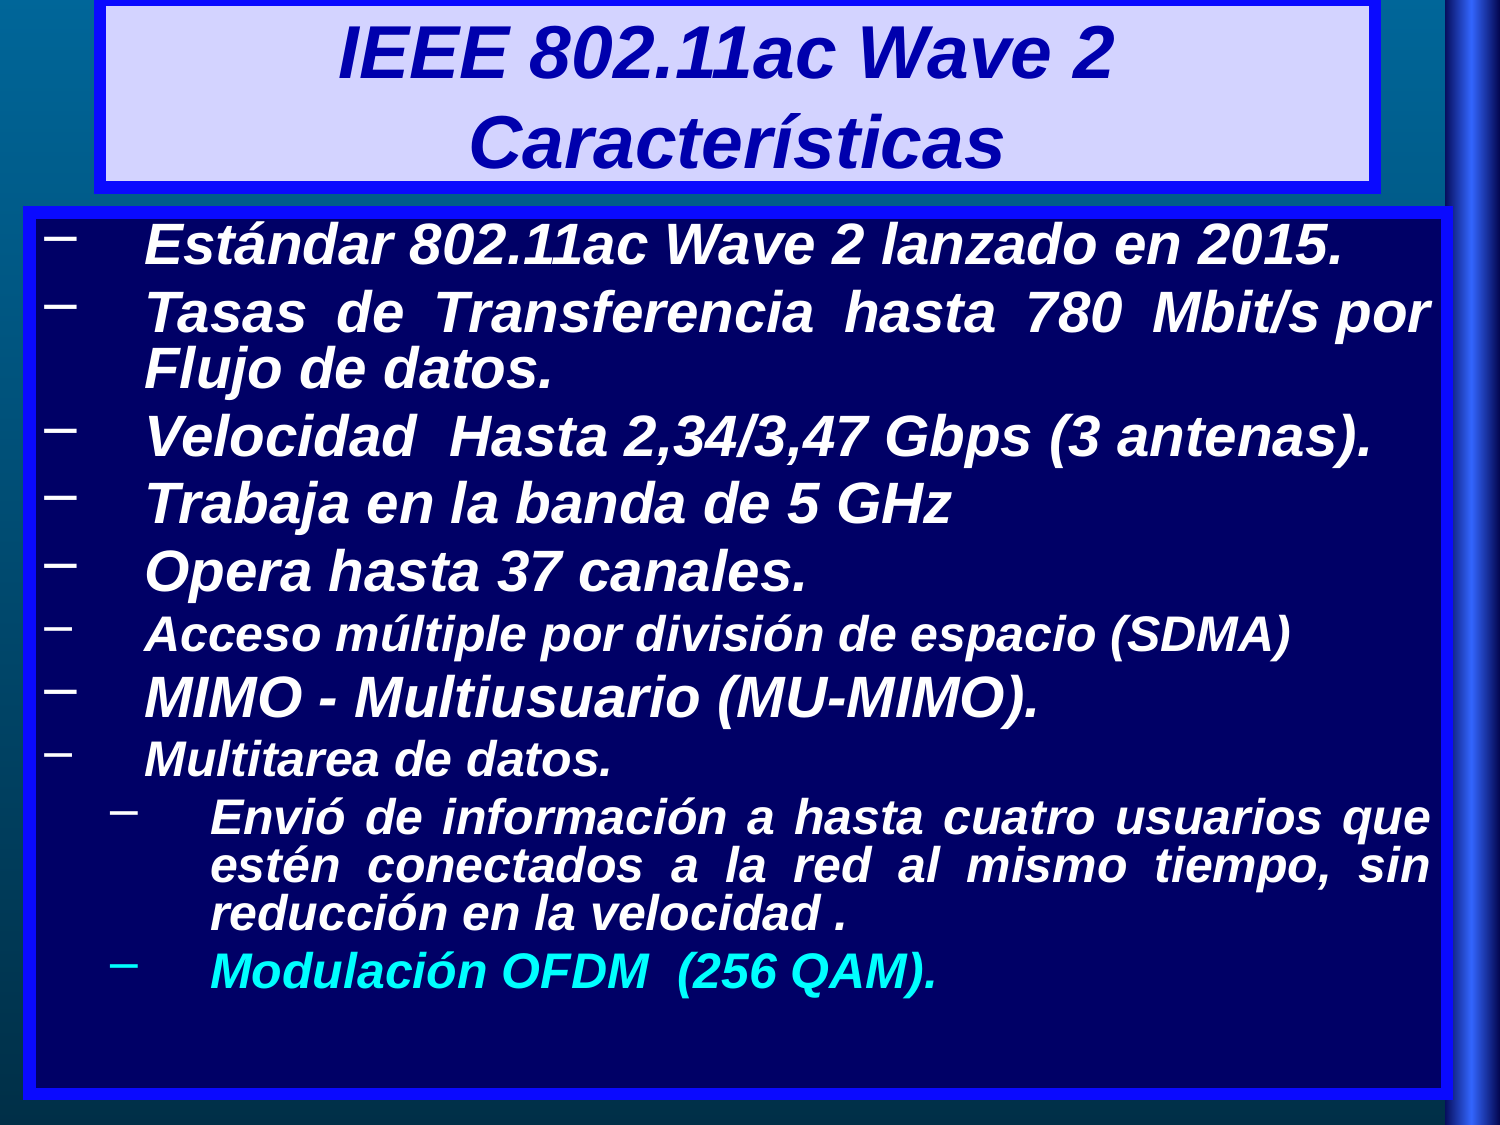

# IEEE 802.11ac Wave 2  Características
Estándar 802.11ac Wave 2 lanzado en 2015.
Tasas de Transferencia hasta 780 Mbit/s por Flujo de datos.
Velocidad  Hasta 2,34/3,47 Gbps (3 antenas).
Trabaja en la banda de 5 GHz
Opera hasta 37 canales.
Acceso múltiple por división de espacio (SDMA)
MIMO - Multiusuario (MU-MIMO).
Multitarea de datos.
Envió de información a hasta cuatro usuarios que estén conectados a la red al mismo tiempo, sin reducción en la velocidad .
Modulación OFDM  (256 QAM).